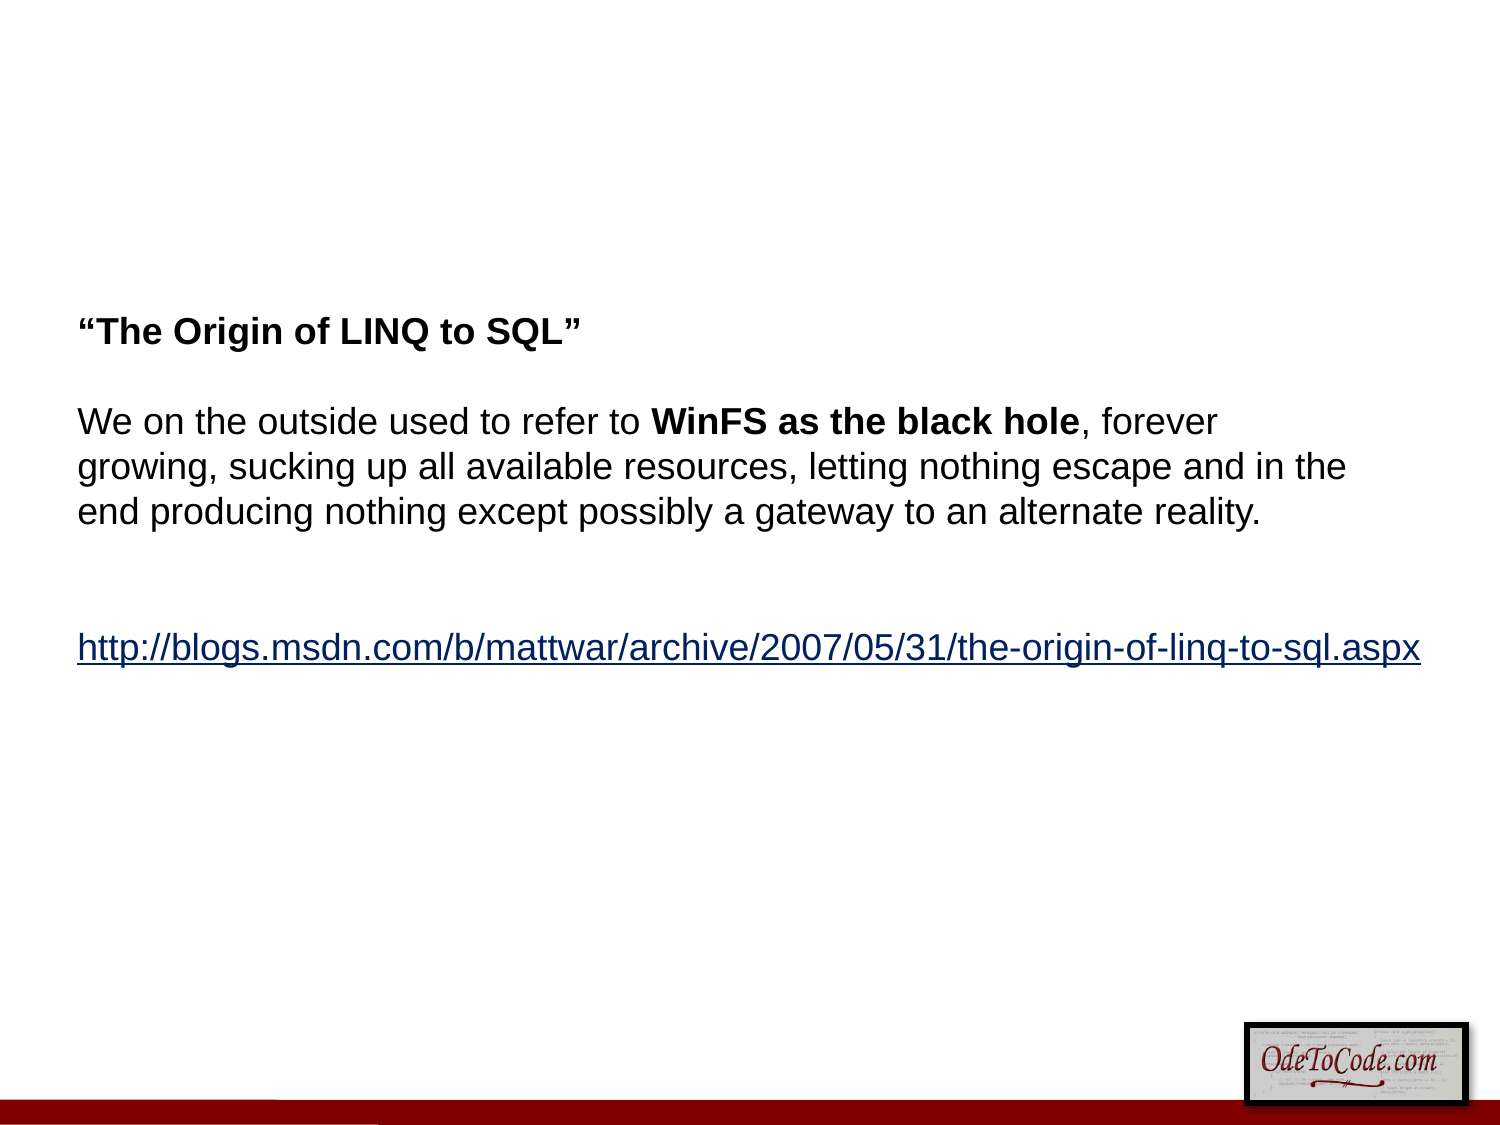

#
“The Origin of LINQ to SQL”

We on the outside used to refer to WinFS as the black hole, forever growing, sucking up all available resources, letting nothing escape and in the end producing nothing except possibly a gateway to an alternate reality.
http://blogs.msdn.com/b/mattwar/archive/2007/05/31/the-origin-of-linq-to-sql.aspx